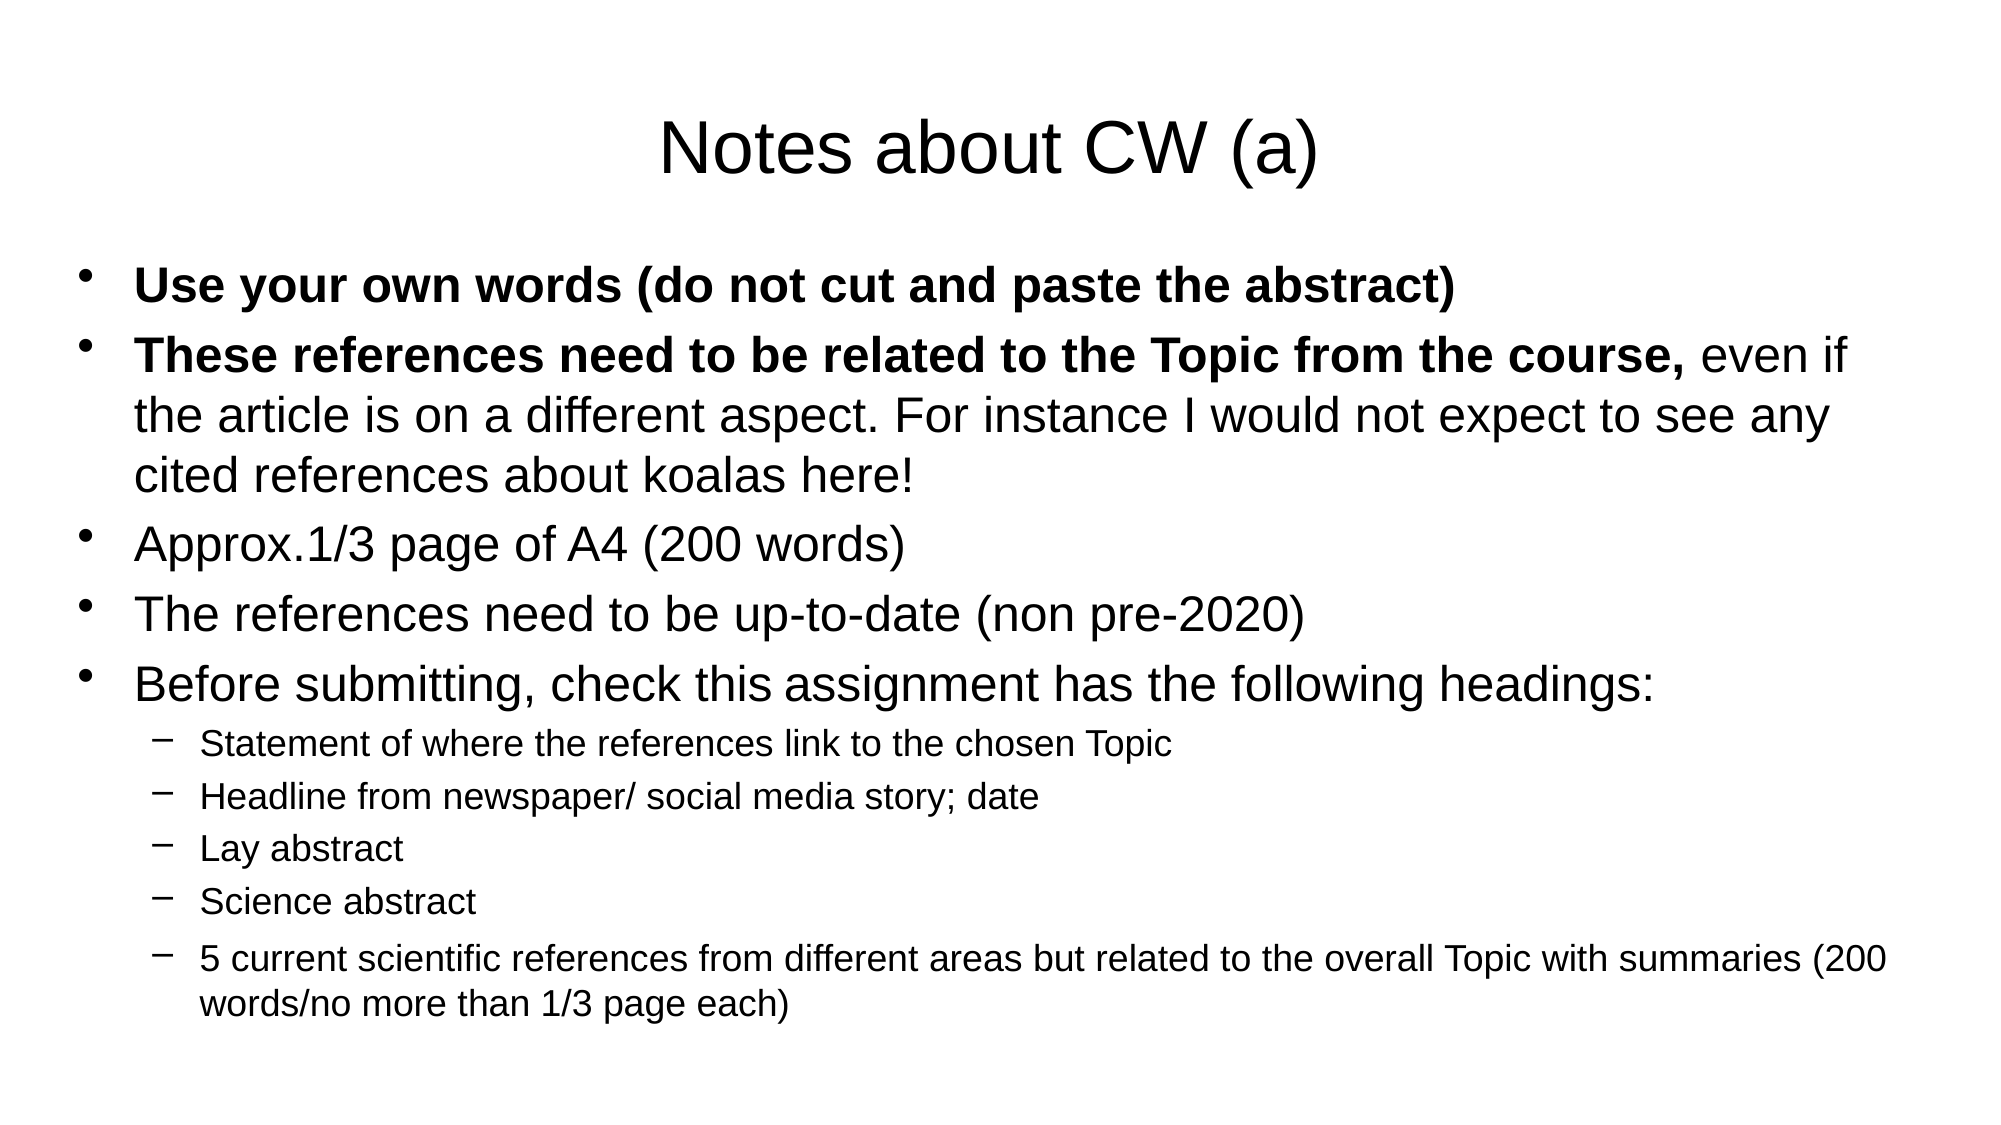

# Notes about CW (a)

Use your own words (do not cut and paste the abstract)
These references need to be related to the Topic from the course, even if the article is on a different aspect. For instance I would not expect to see any cited references about koalas here!
Approx.1/3 page of A4 (200 words)
The references need to be up-to-date (non pre-2020)
Before submitting, check this assignment has the following headings:
Statement of where the references link to the chosen Topic
Headline from newspaper/ social media story; date
Lay abstract
Science abstract
5 current scientific references from different areas but related to the overall Topic with summaries (200 words/no more than 1/3 page each)